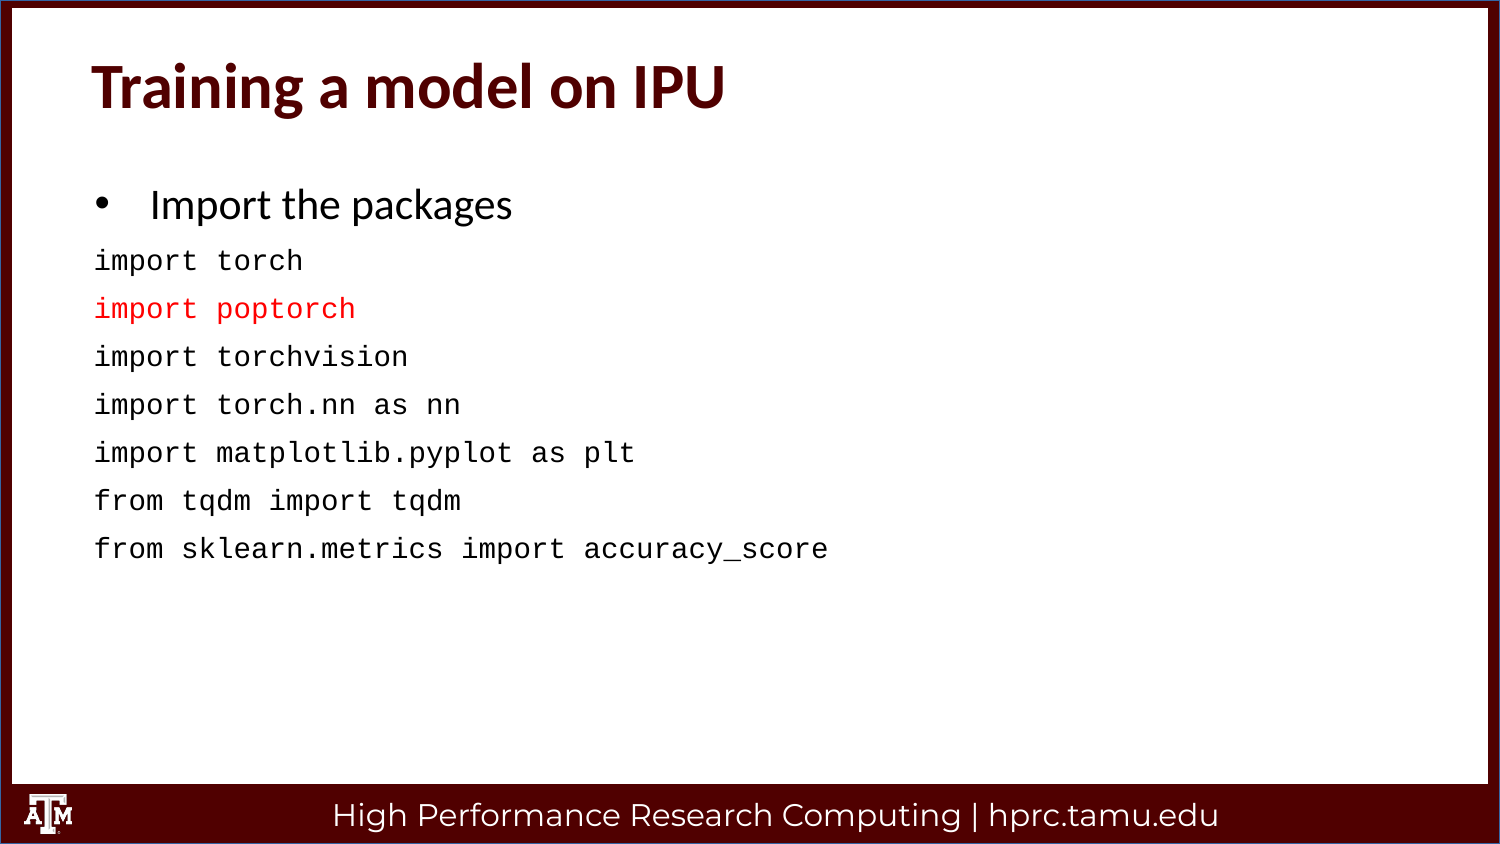

Training a model on IPU
Import the packages
import torch
import poptorch
import torchvision
import torch.nn as nn
import matplotlib.pyplot as plt
from tqdm import tqdm
from sklearn.metrics import accuracy_score